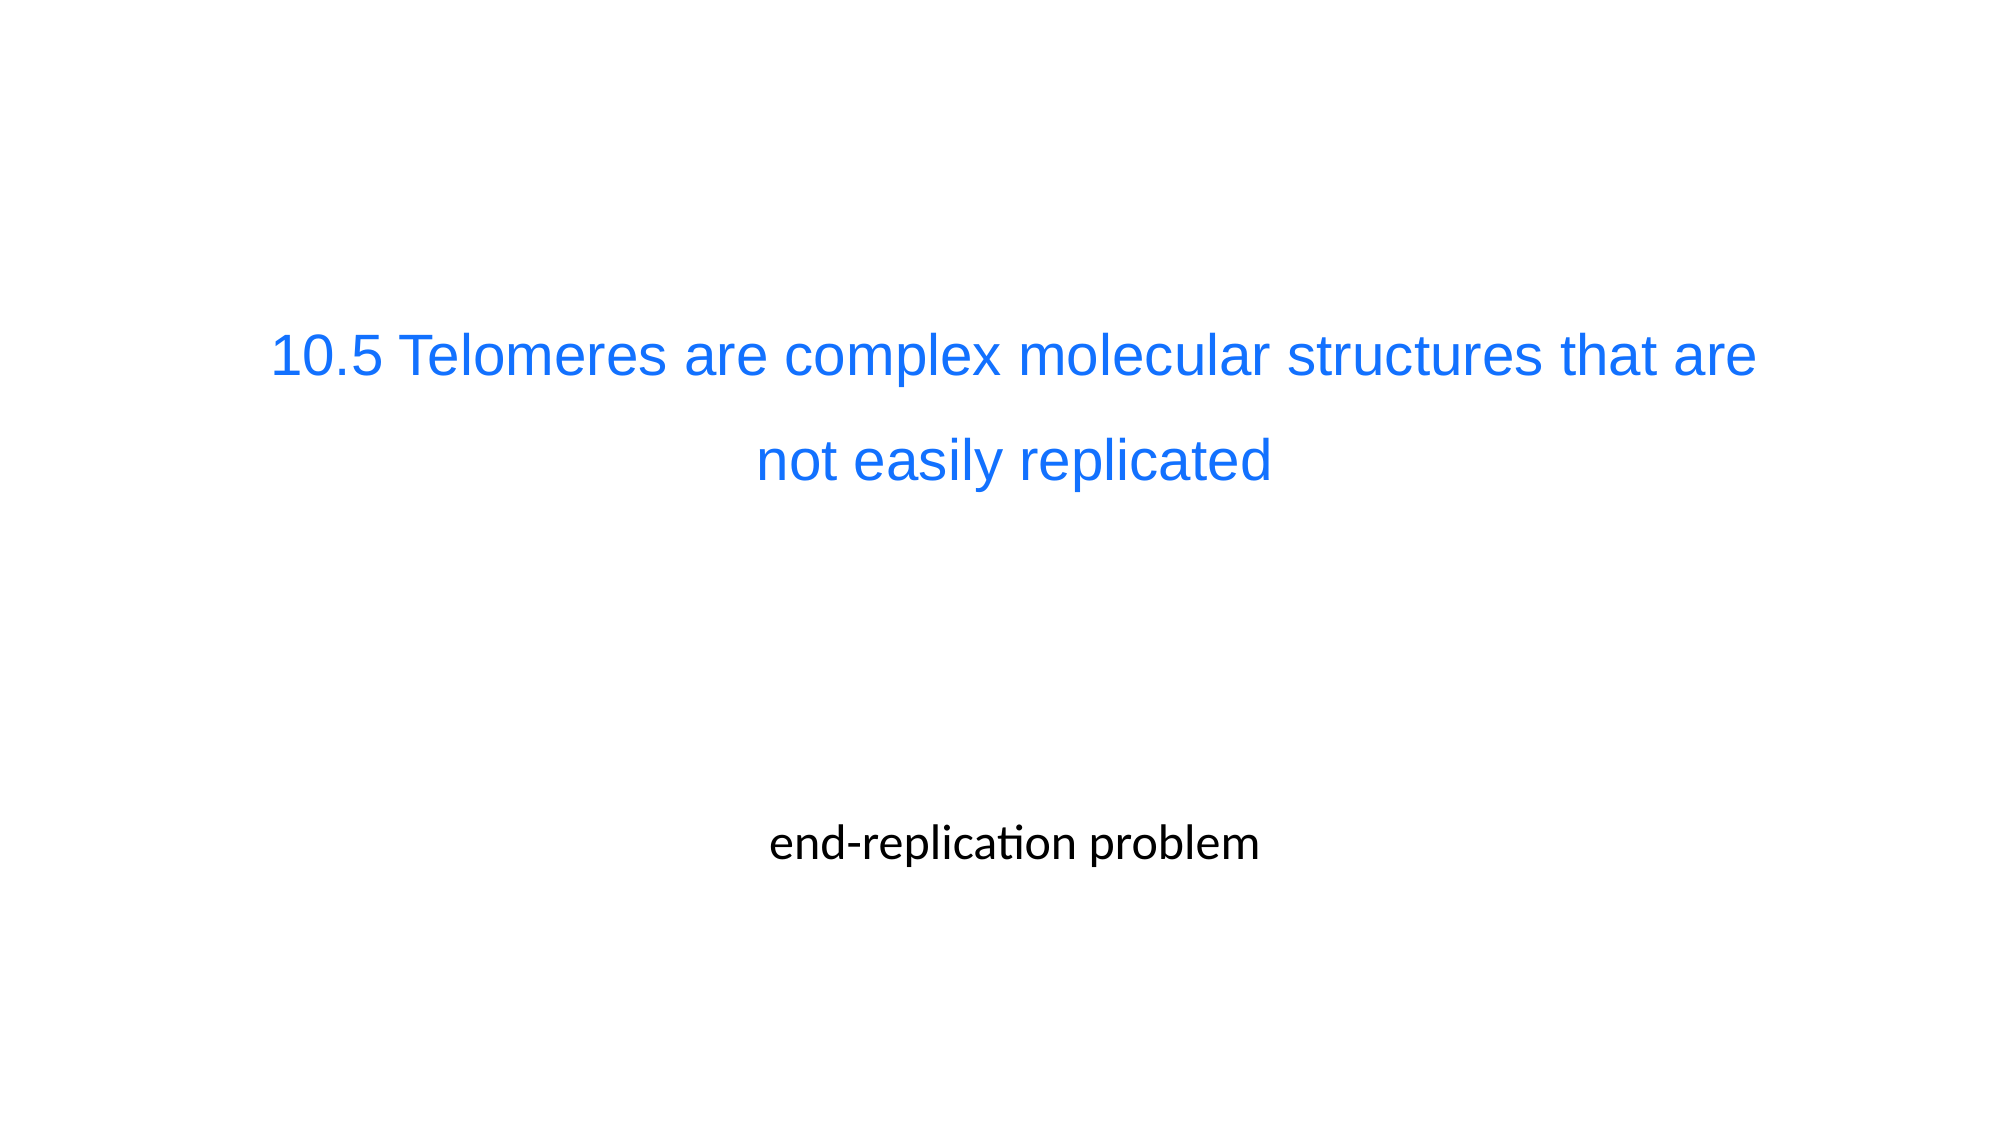

10.5 Telomeres are complex molecular structures that are not easily replicated
end-replication problem